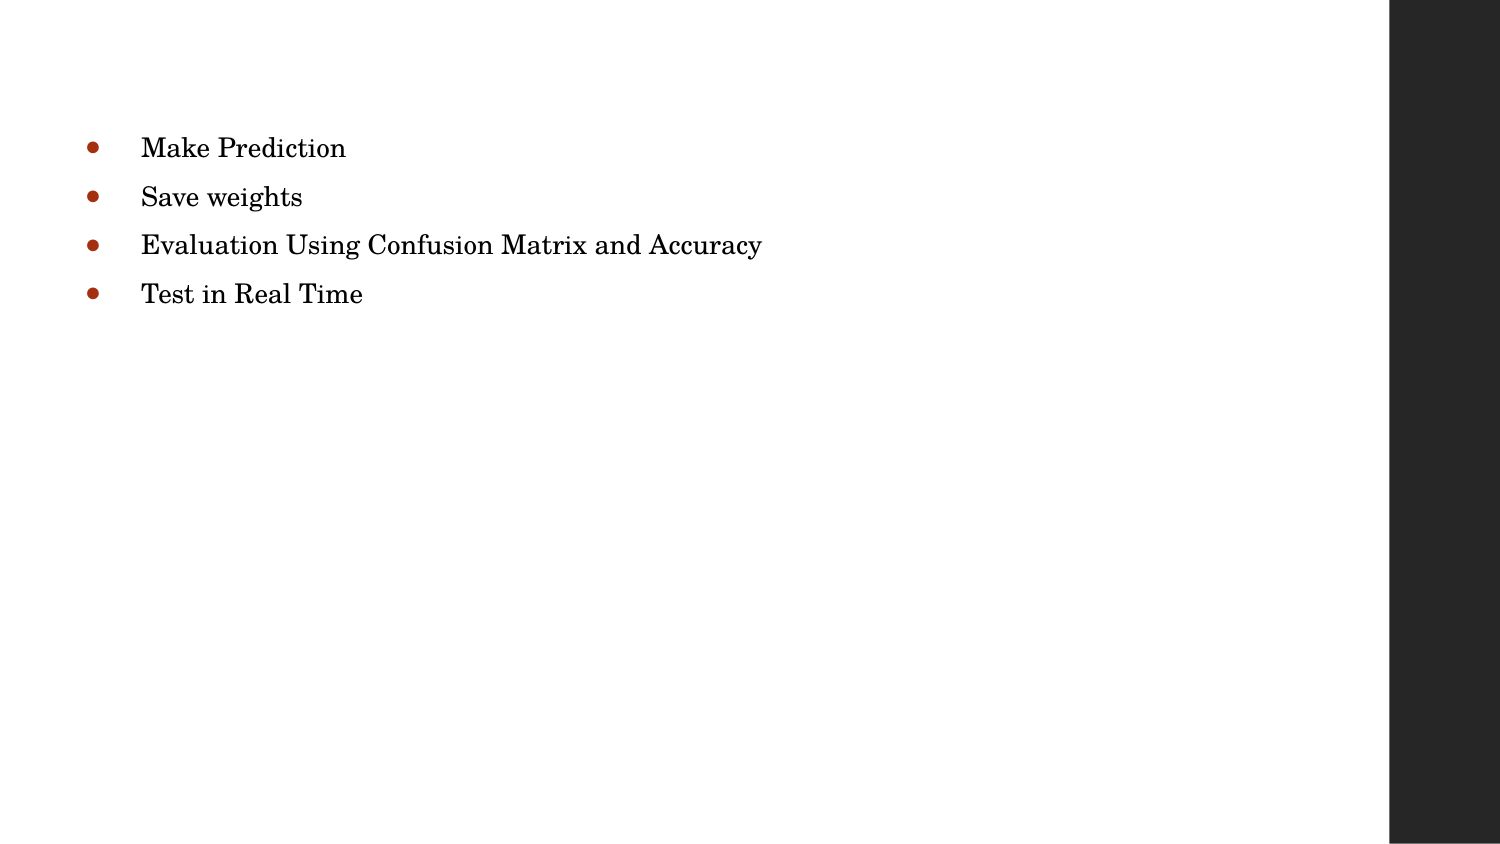

Make Prediction
Save weights
Evaluation Using Confusion Matrix and Accuracy
Test in Real Time